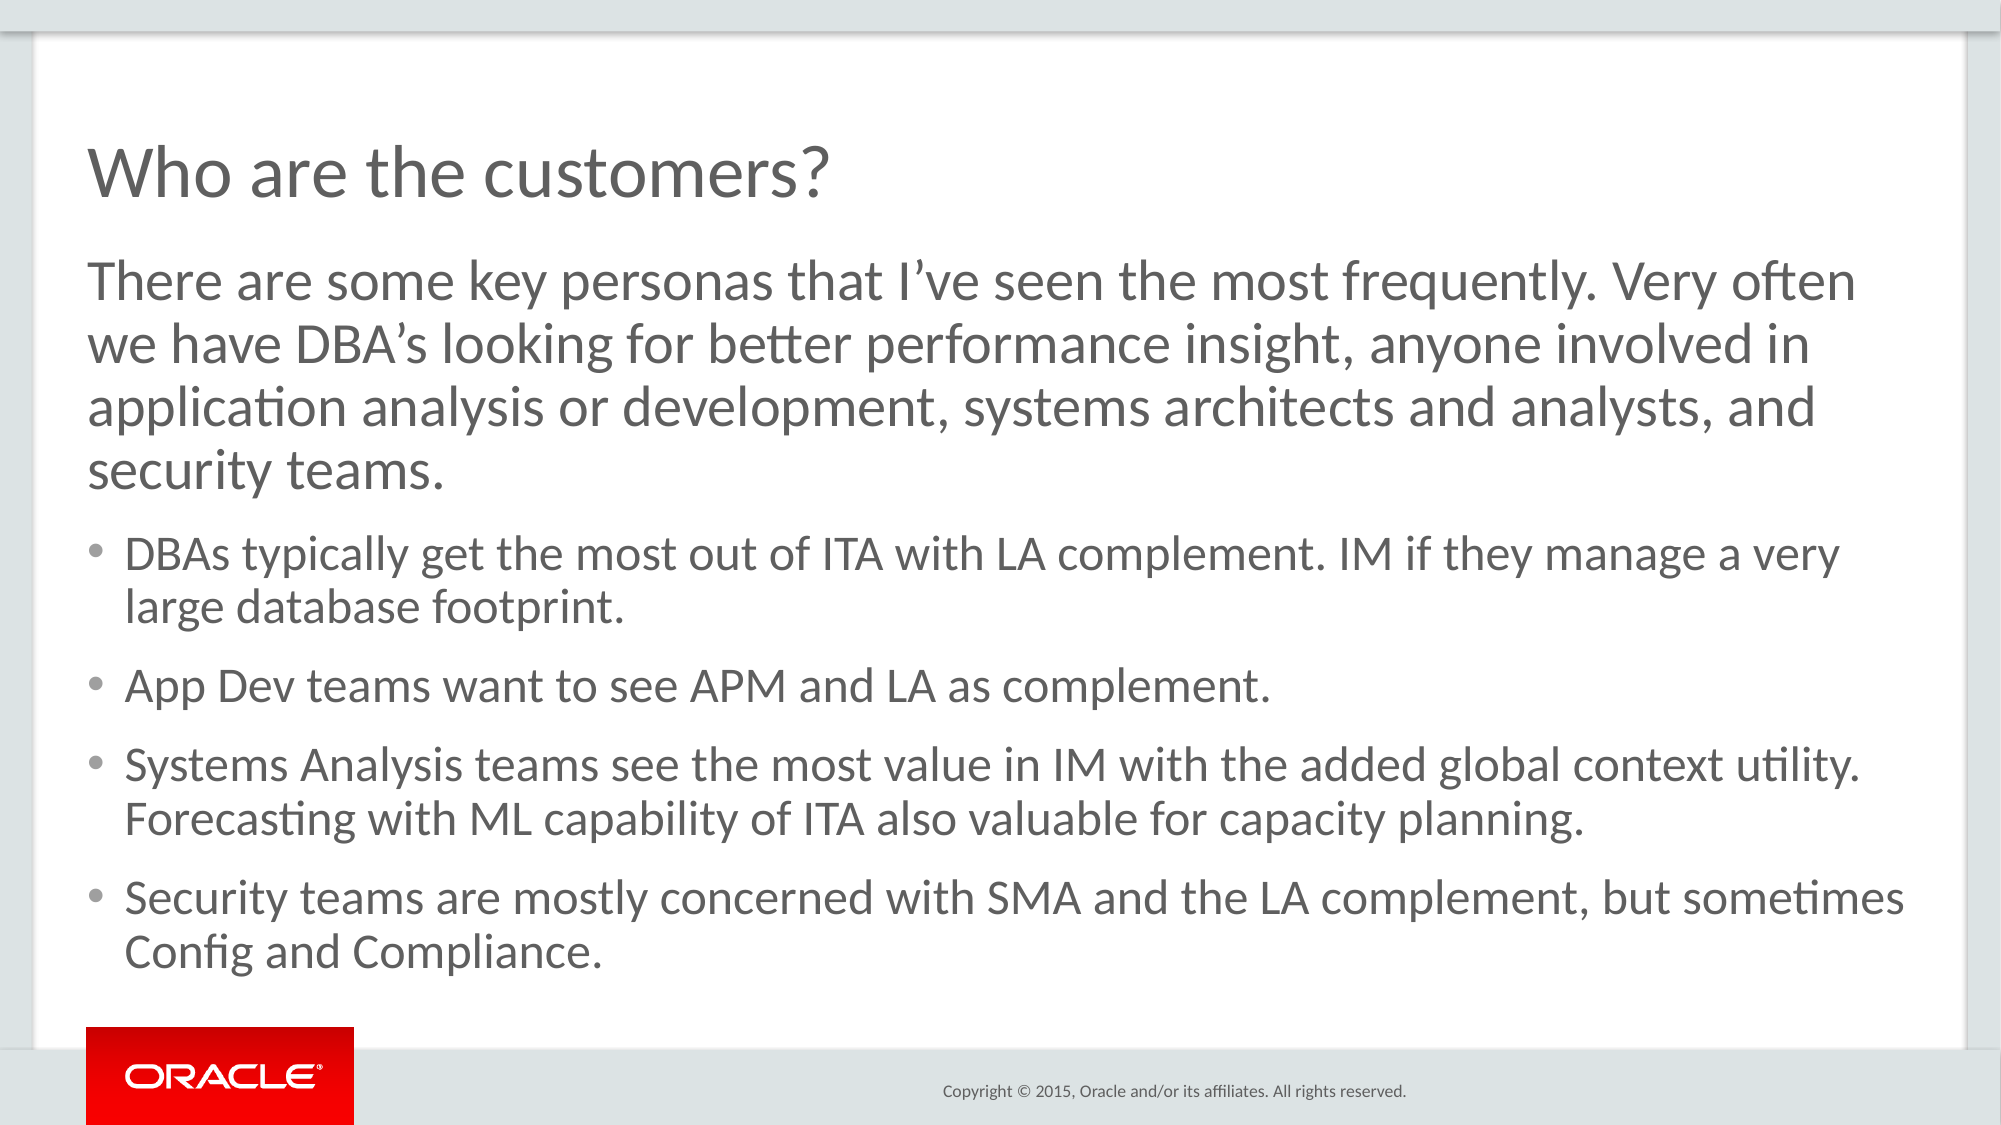

# Who are the customers?
There are some key personas that I’ve seen the most frequently. Very often we have DBA’s looking for better performance insight, anyone involved in application analysis or development, systems architects and analysts, and security teams.
DBAs typically get the most out of ITA with LA complement. IM if they manage a very large database footprint.
App Dev teams want to see APM and LA as complement.
Systems Analysis teams see the most value in IM with the added global context utility. Forecasting with ML capability of ITA also valuable for capacity planning.
Security teams are mostly concerned with SMA and the LA complement, but sometimes Config and Compliance.